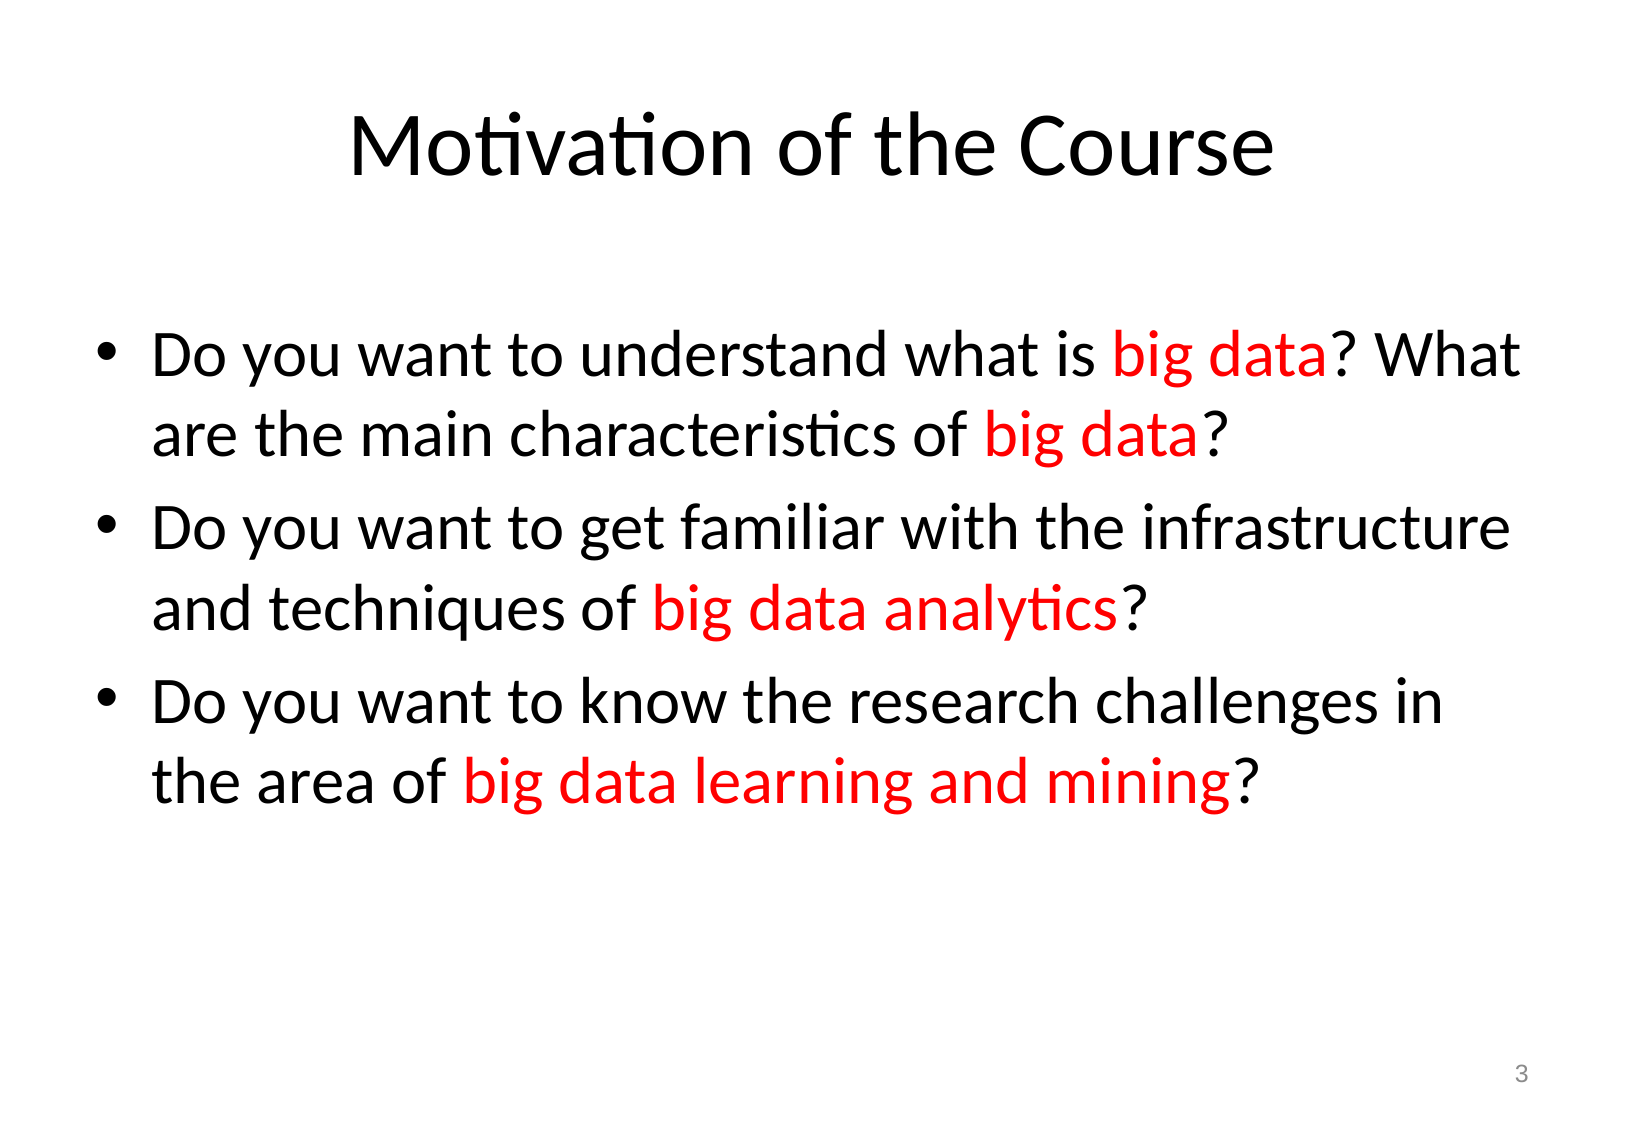

# Motivation of the Course
Do you want to understand what is big data? What are the main characteristics of big data?
Do you want to get familiar with the infrastructure and techniques of big data analytics?
Do you want to know the research challenges in the area of big data learning and mining?
3